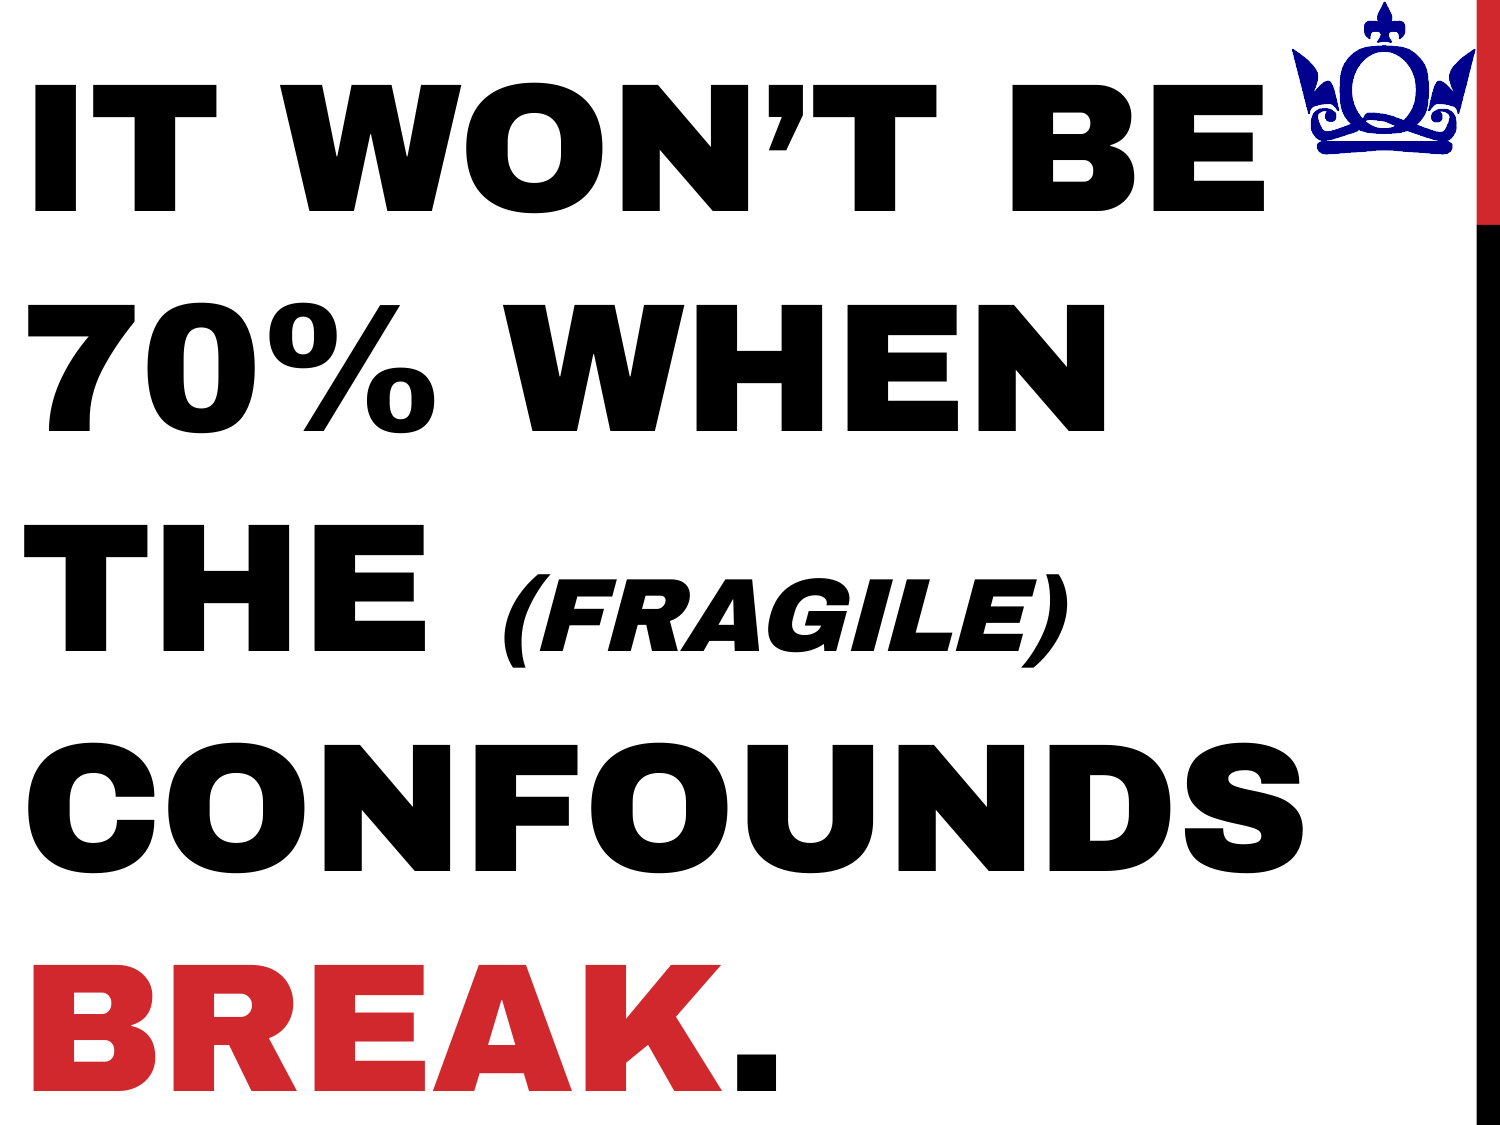

# It won’t be 70% when the (fragile) confounds break.